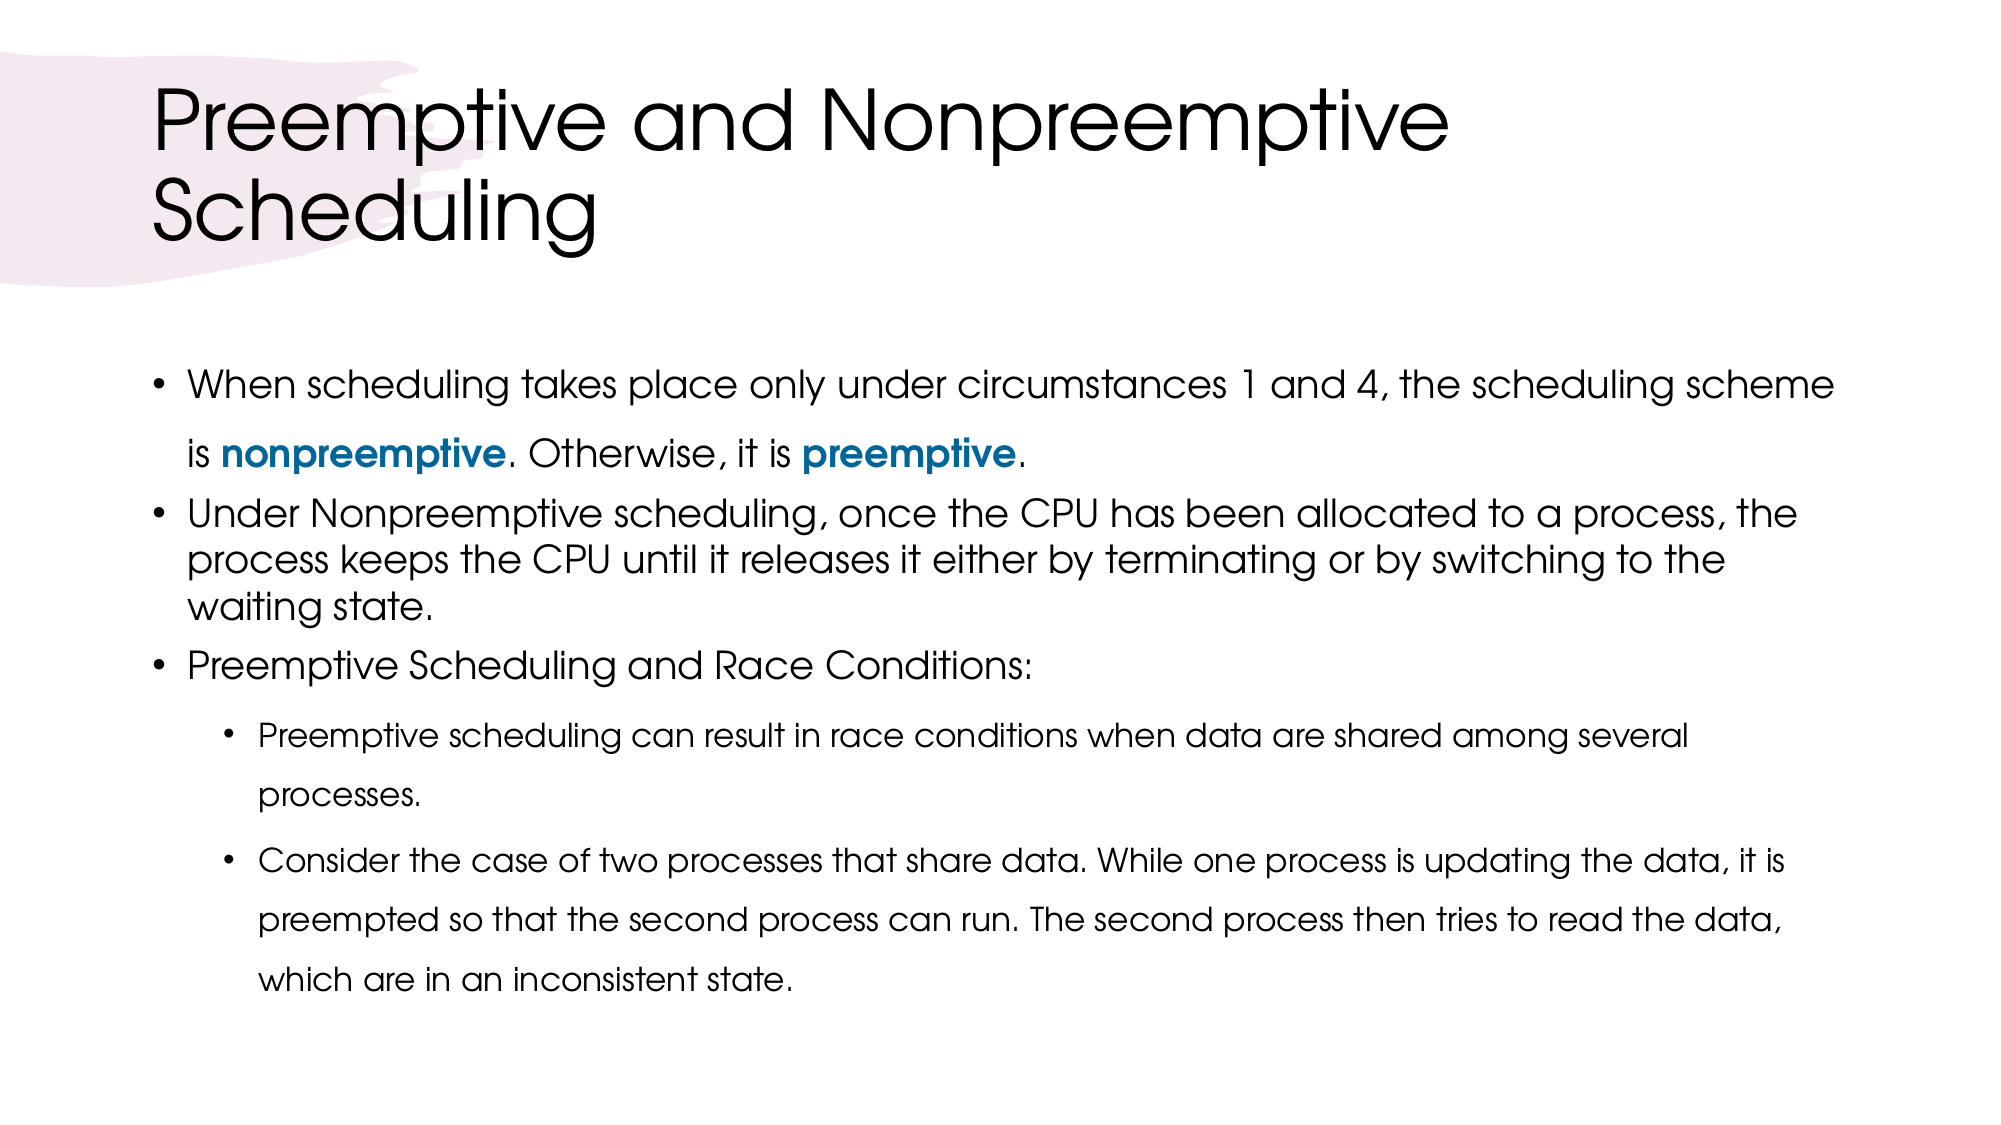

# Preemptive and Nonpreemptive Scheduling
When scheduling takes place only under circumstances 1 and 4, the scheduling scheme is nonpreemptive. Otherwise, it is preemptive.
Under Nonpreemptive scheduling, once the CPU has been allocated to a process, the process keeps the CPU until it releases it either by terminating or by switching to the waiting state.
Preemptive Scheduling and Race Conditions:
Preemptive scheduling can result in race conditions when data are shared among several processes.
Consider the case of two processes that share data. While one process is updating the data, it is preempted so that the second process can run. The second process then tries to read the data, which are in an inconsistent state.